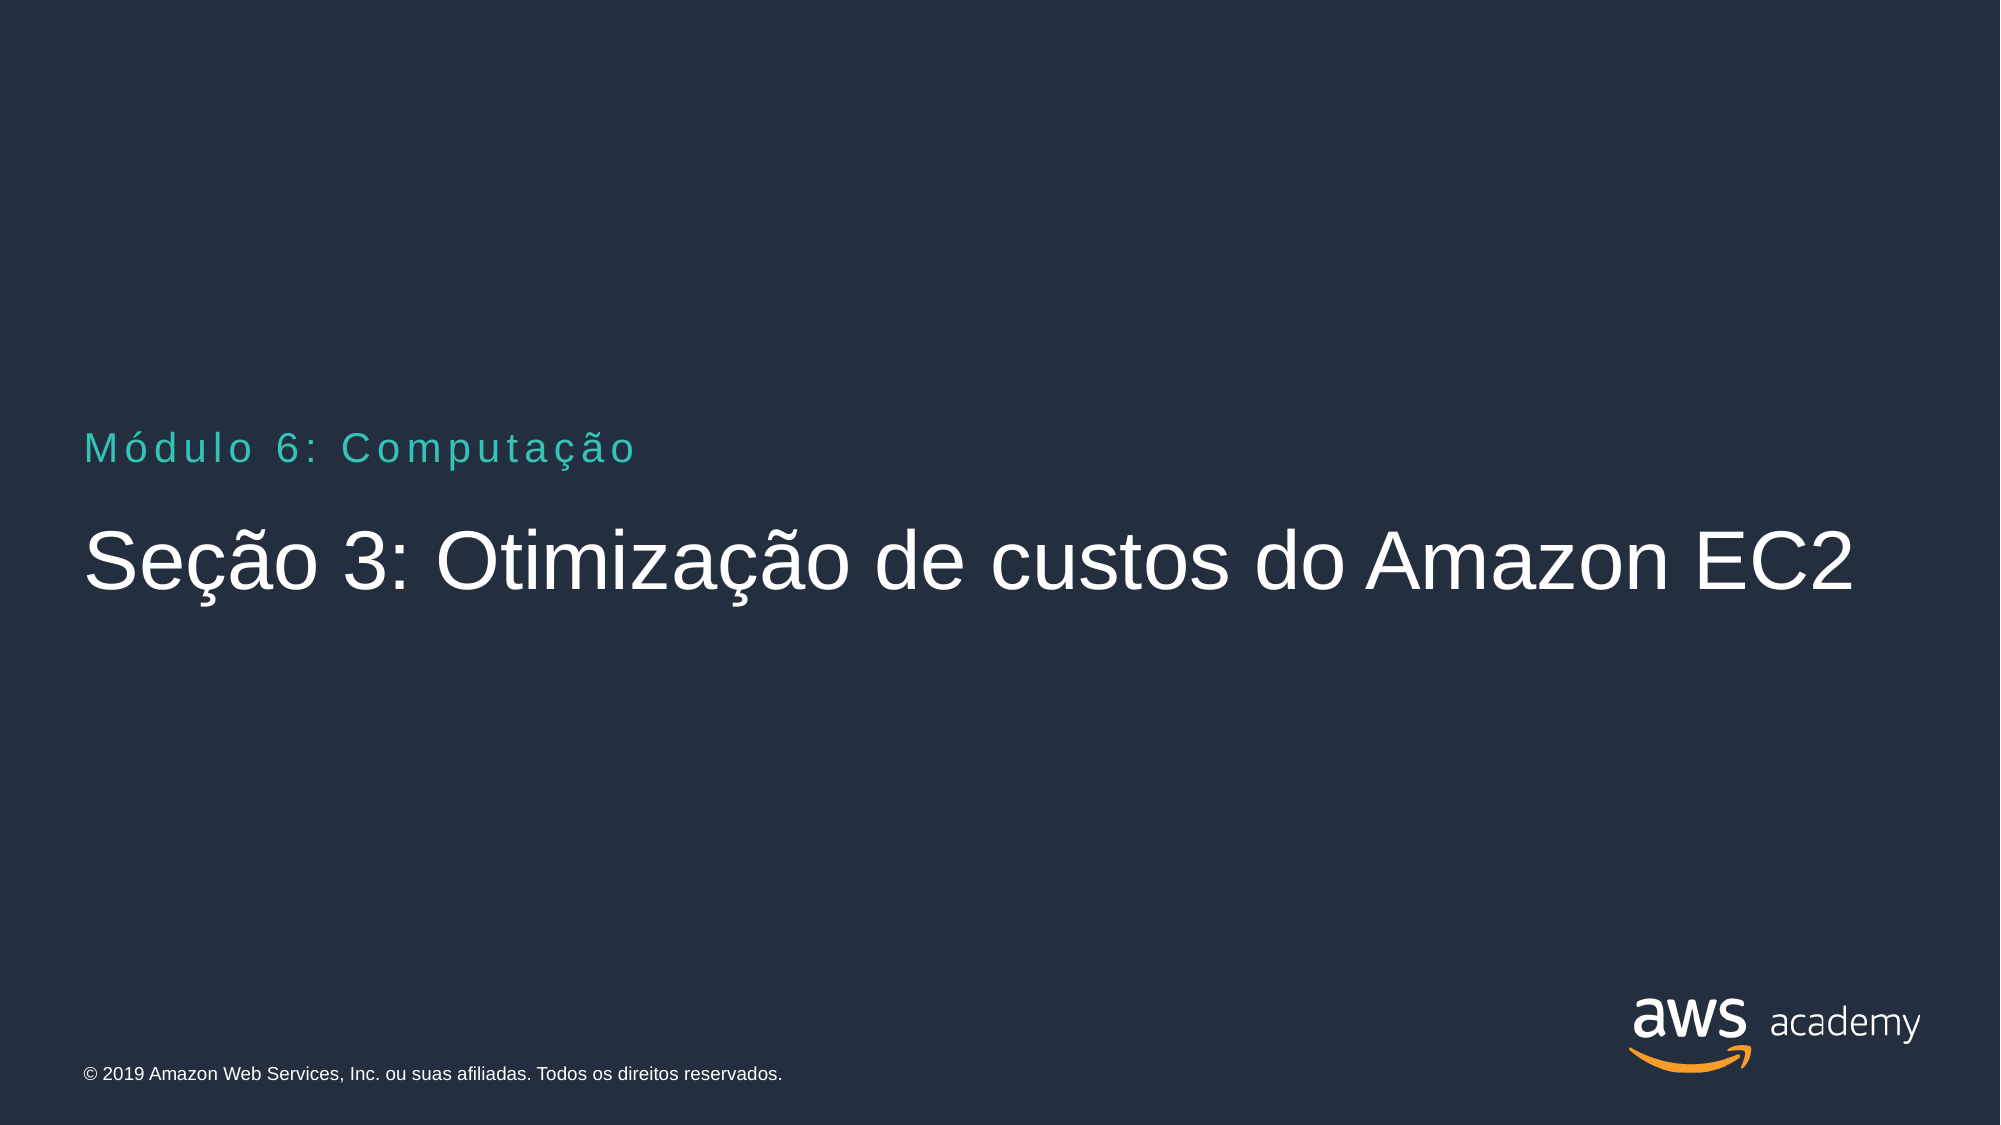

Módulo 6: Computação
# Seção 3: Otimização de custos do Amazon EC2
© 2019 Amazon Web Services, Inc. ou suas afiliadas. Todos os direitos reservados.